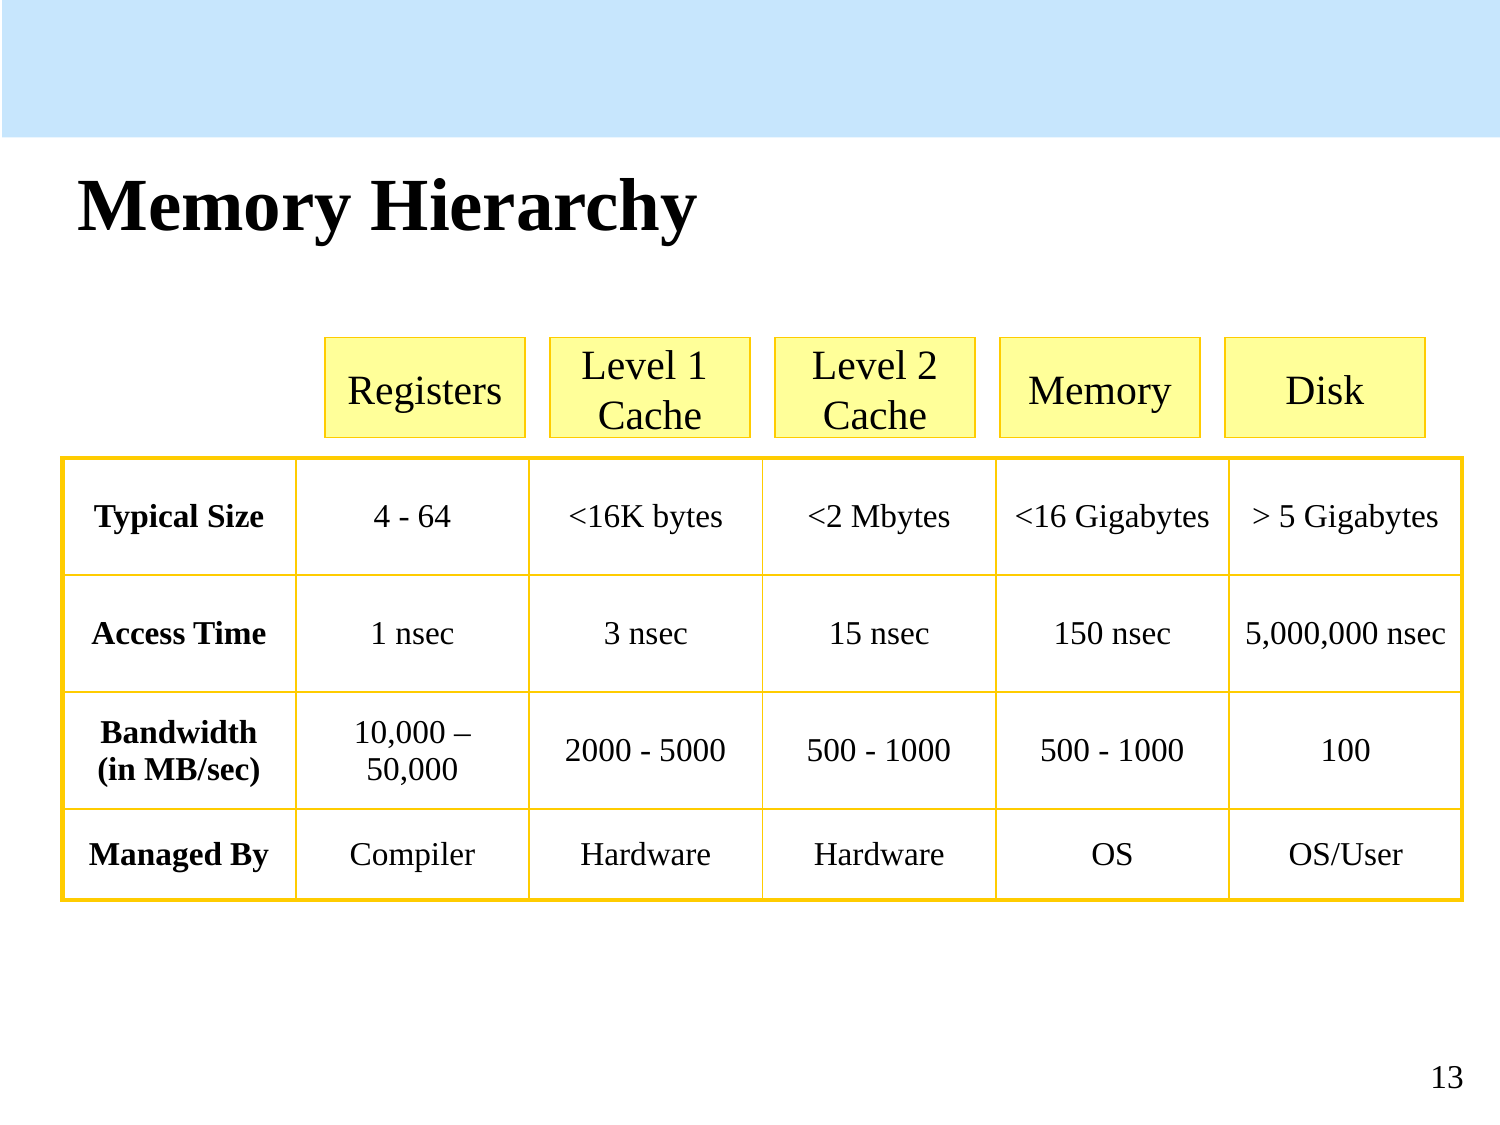

# Memory Hierarchy
Registers
Level 1
Cache
Level 2
Cache
Memory
Disk
| Typical Size | 4 - 64 | <16K bytes | <2 Mbytes | <16 Gigabytes | > 5 Gigabytes |
| --- | --- | --- | --- | --- | --- |
| Access Time | 1 nsec | 3 nsec | 15 nsec | 150 nsec | 5,000,000 nsec |
| Bandwidth (in MB/sec) | 10,000 – 50,000 | 2000 - 5000 | 500 - 1000 | 500 - 1000 | 100 |
| Managed By | Compiler | Hardware | Hardware | OS | OS/User |